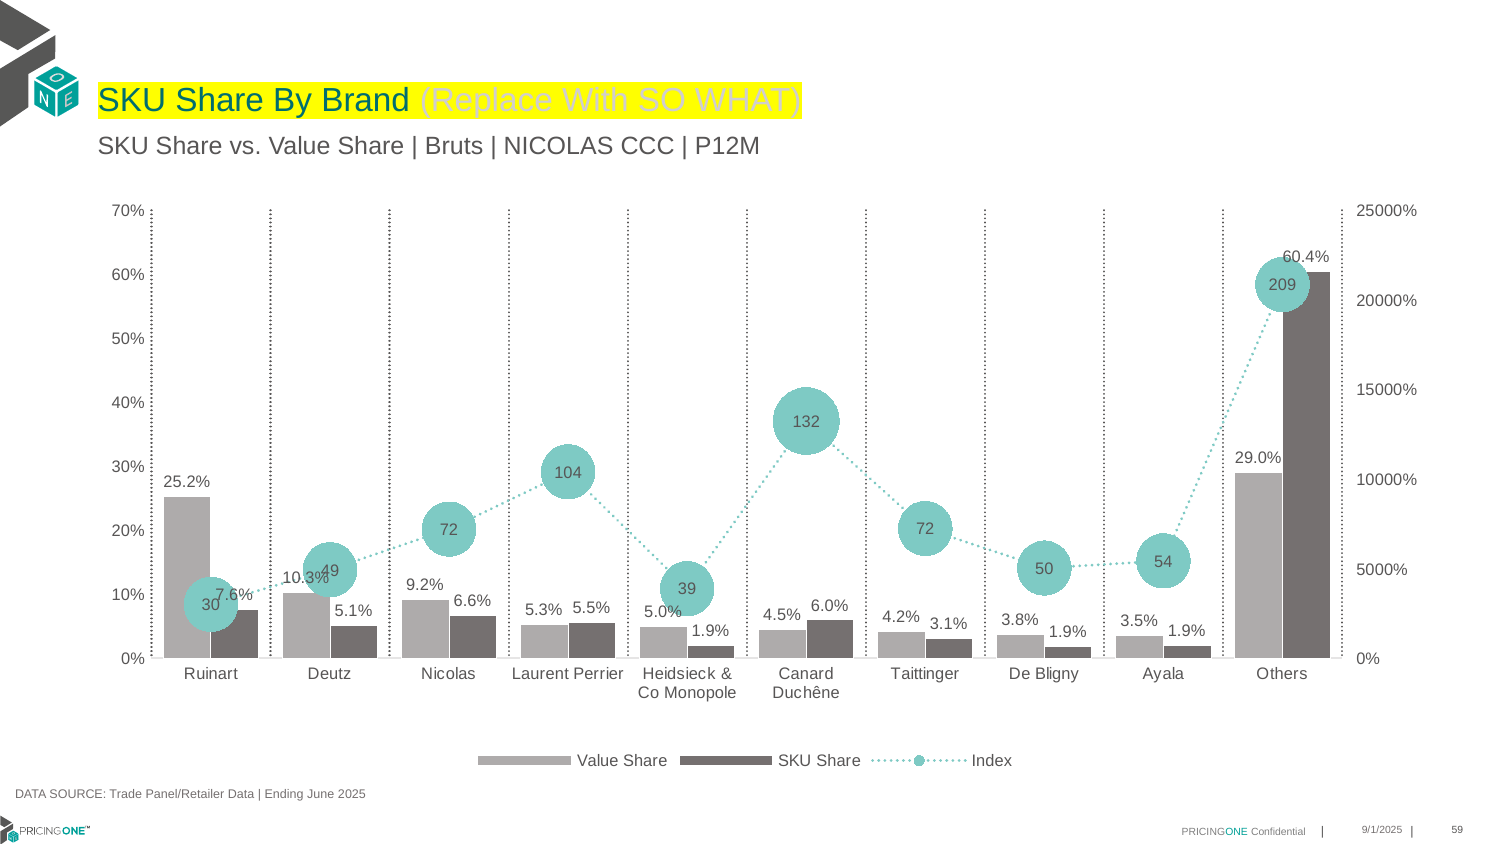

# SKU Share By Brand (Replace With SO WHAT)
SKU Share vs. Value Share | Bruts | NICOLAS CCC | P12M

### Chart

| Category | Value Share | SKU Share | Index |
|---|---|---|---|
| Ruinart | 0.25203057811753465 | 0.075707956077827 | 30.03919470538235 |
| Deutz | 0.10293440888266175 | 0.05085725293777692 | 49.40743672579957 |
| Nicolas | 0.09226196582825016 | 0.06646118281641303 | 72.03529885774766 |
| Laurent Perrier | 0.053151169982324956 | 0.05528799845887112 | 104.02028492930025 |
| Heidsieck & Co Monopole | 0.04960443664097972 | 0.019264110961279137 | 38.83545961968344 |
| Canard Duchêne | 0.04511093068041588 | 0.05971874397996532 | 132.38198165991545 |
| Taittinger | 0.042314580591454425 | 0.030629936428433827 | 72.38624606530934 |
| De Bligny | 0.03751916261918929 | 0.018878828742053554 | 50.31783074070507 |
| Ayala | 0.03546147104429313 | 0.019264110961279137 | 54.32406043510522 |
| Others | 0.28961129561289606 | 0.6039298786361011 | 208.53118914371822 |
DATA SOURCE: Trade Panel/Retailer Data | Ending June 2025

9/1/2025
59